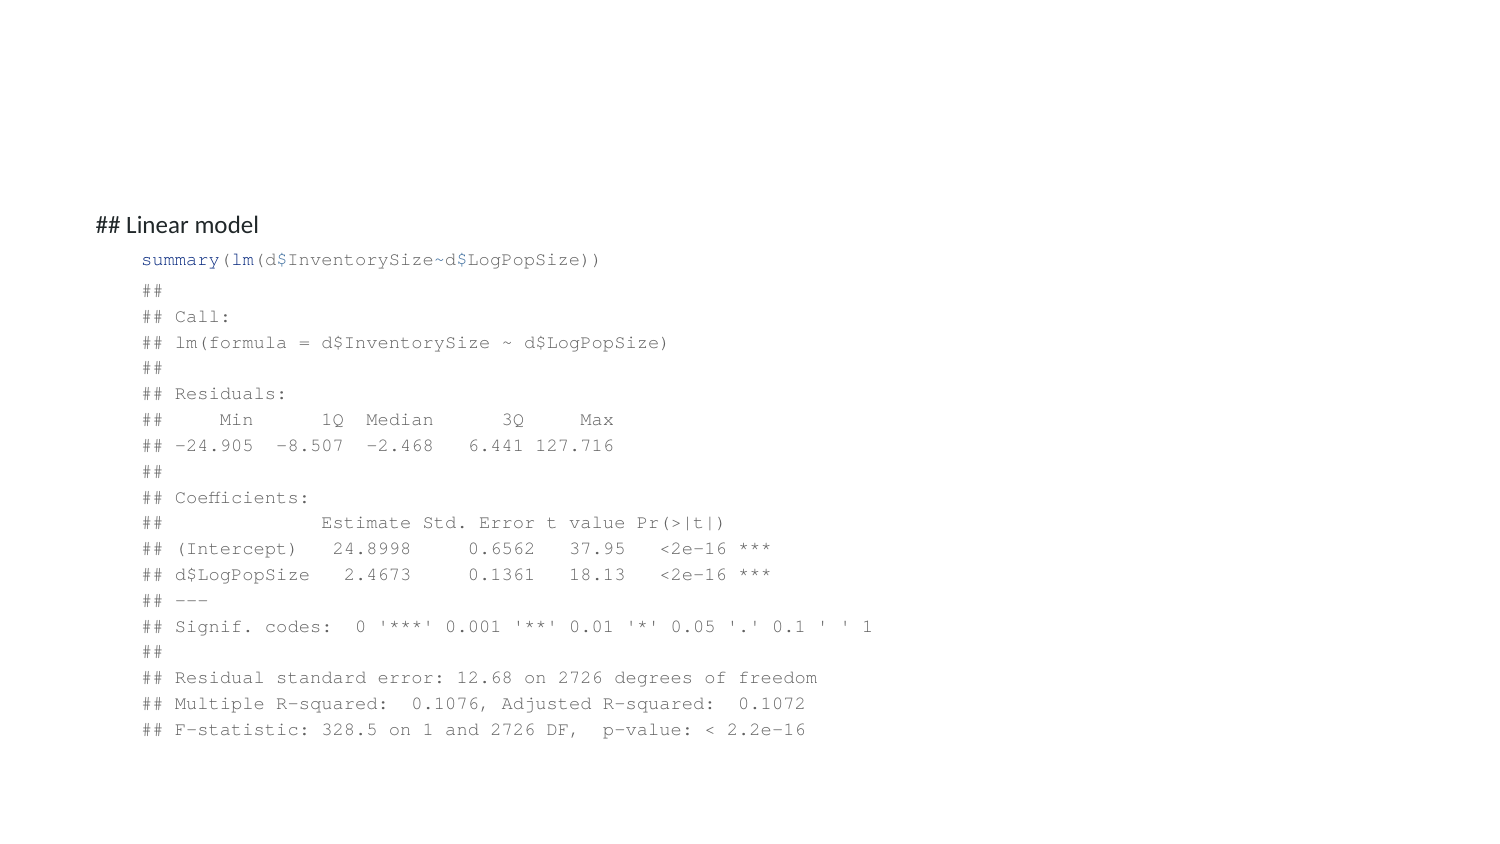

## Linear model
summary(lm(d$InventorySize~d$LogPopSize))
## ## Call: ## lm(formula = d$InventorySize ~ d$LogPopSize) ## ## Residuals: ##     Min      1Q  Median      3Q     Max ## -24.905  -8.507  -2.468   6.441 127.716 ## ## Coefficients: ##              Estimate Std. Error t value Pr(>|t|) ## (Intercept)   24.8998     0.6562   37.95   <2e-16 *** ## d$LogPopSize   2.4673     0.1361   18.13   <2e-16 *** ## --- ## Signif. codes:  0 '***' 0.001 '**' 0.01 '*' 0.05 '.' 0.1 ' ' 1 ## ## Residual standard error: 12.68 on 2726 degrees of freedom ## Multiple R-squared:  0.1076, Adjusted R-squared:  0.1072 ## F-statistic: 328.5 on 1 and 2726 DF,  p-value: < 2.2e-16